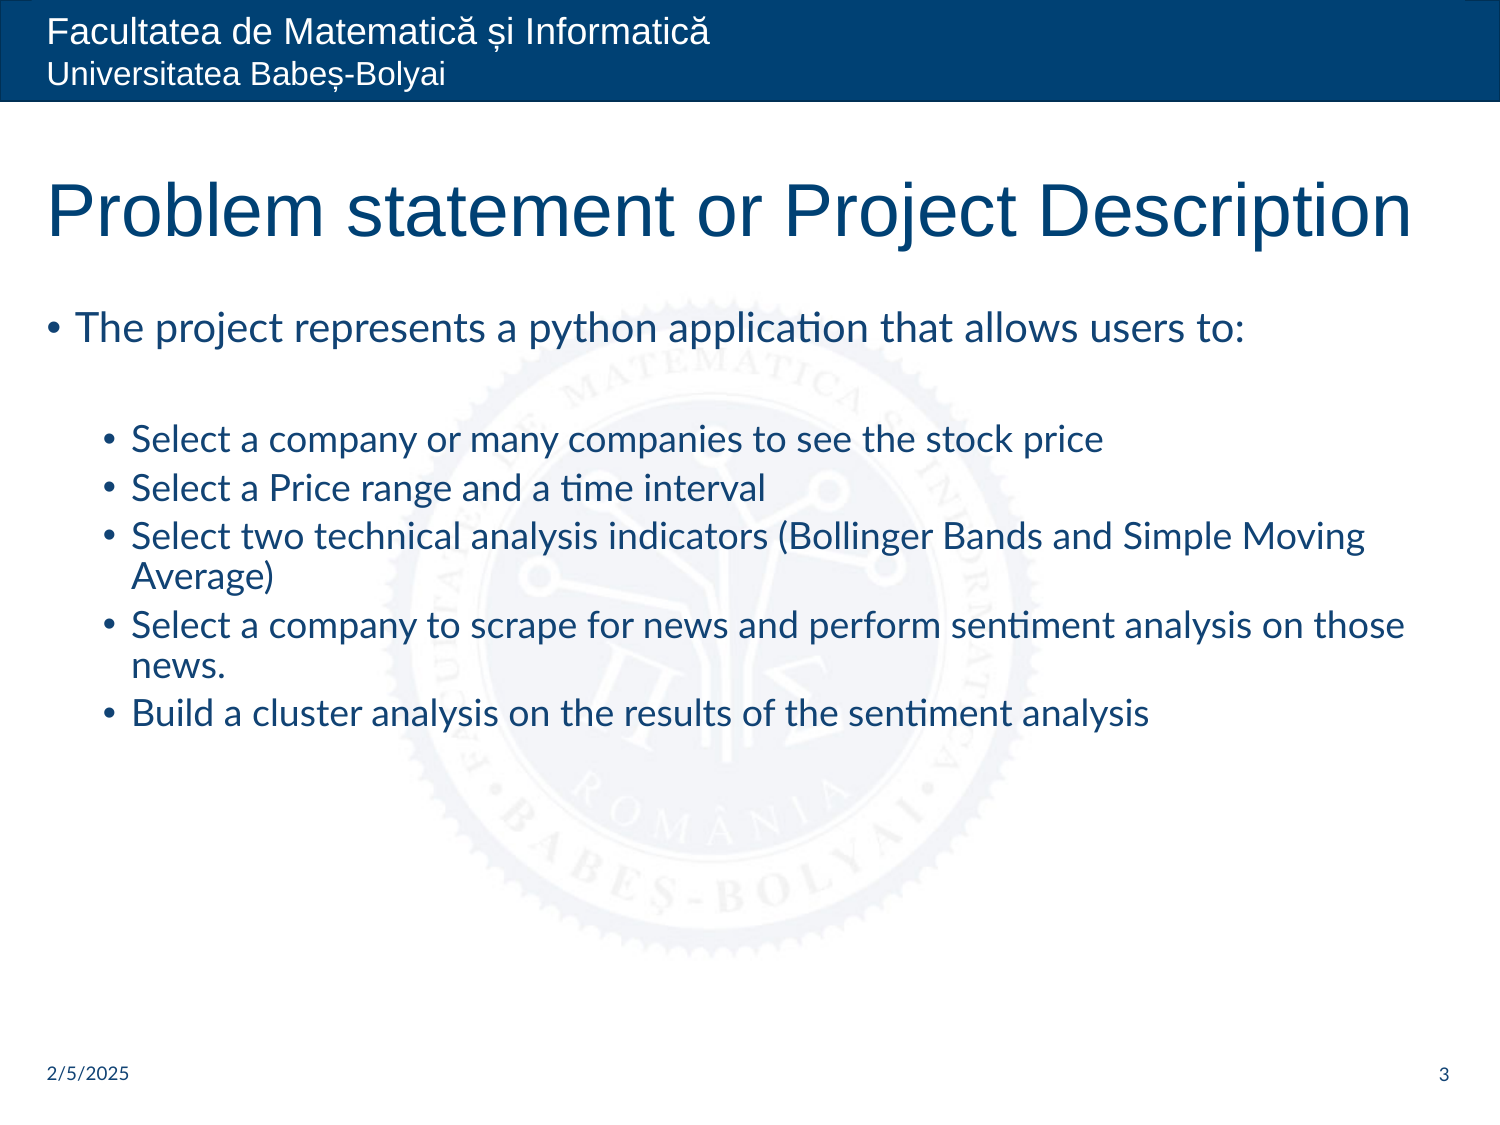

# Problem statement or Project Description
The project represents a python application that allows users to:

Select a company or many companies to see the stock price
Select a Price range and a time interval
Select two technical analysis indicators (Bollinger Bands and Simple Moving Average)
Select a company to scrape for news and perform sentiment analysis on those news.
Build a cluster analysis on the results of the sentiment analysis
2/5/2025
3